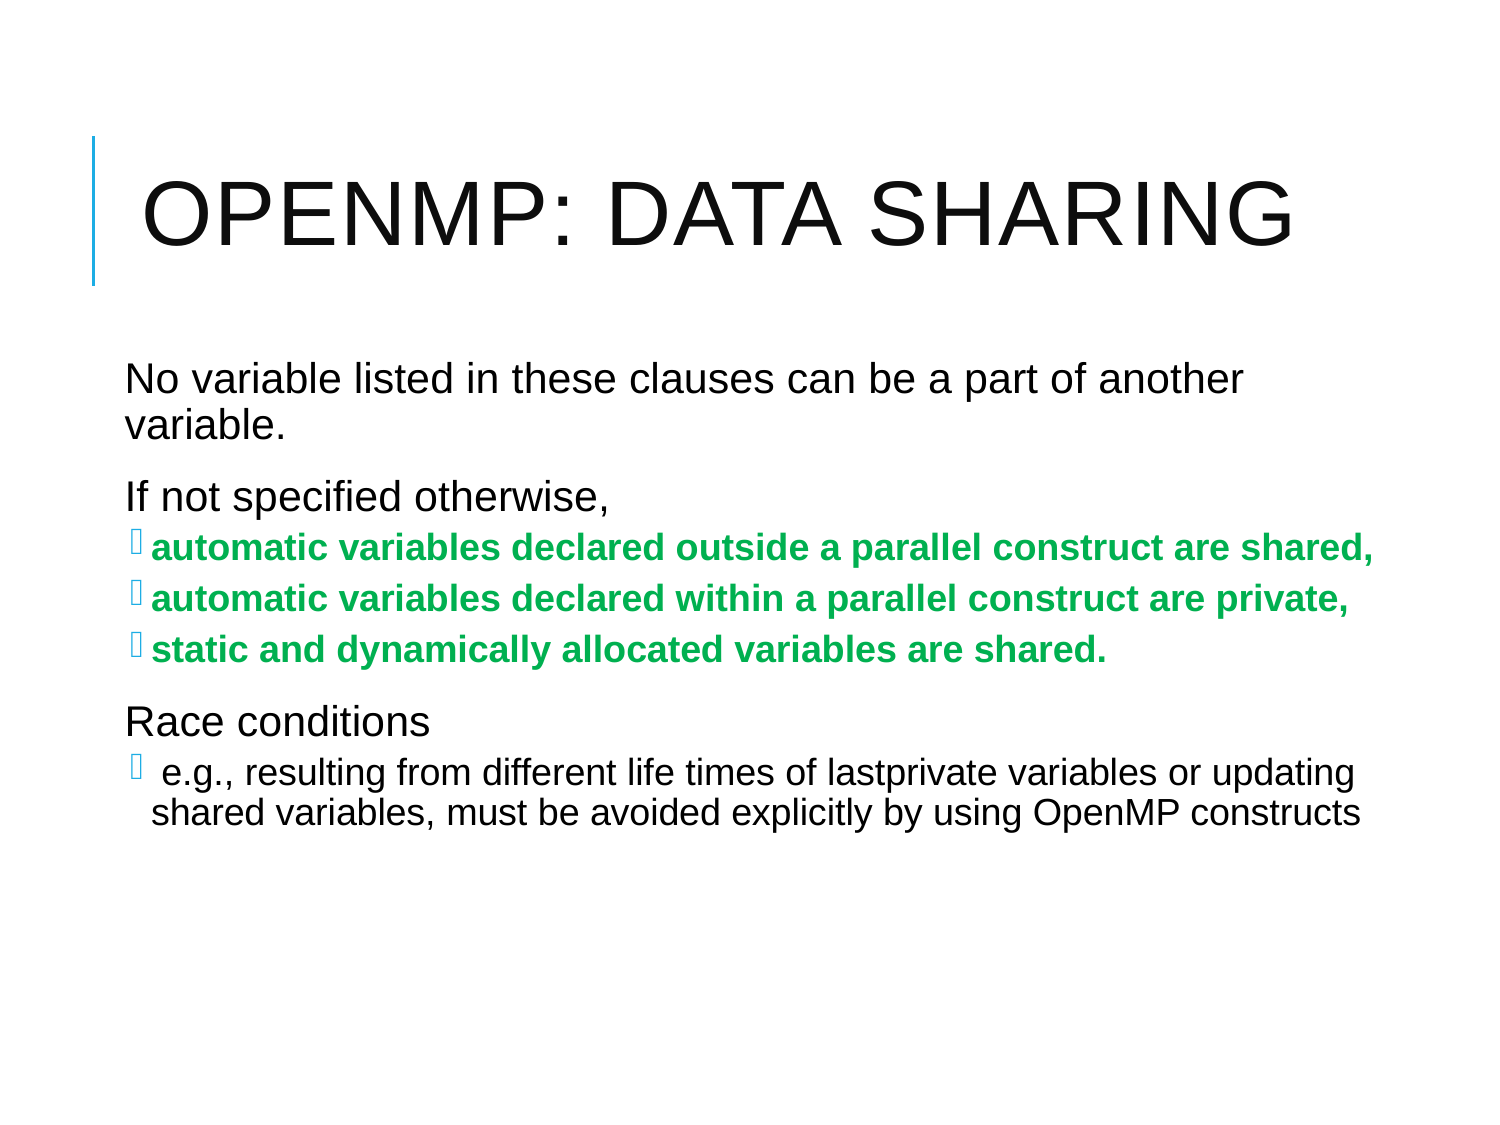

# OpenMP: data sharing
No variable listed in these clauses can be a part of another variable.
If not specified otherwise,
automatic variables declared outside a parallel construct are shared,
automatic variables declared within a parallel construct are private,
static and dynamically allocated variables are shared.
Race conditions
 e.g., resulting from different life times of lastprivate variables or updating shared variables, must be avoided explicitly by using OpenMP constructs